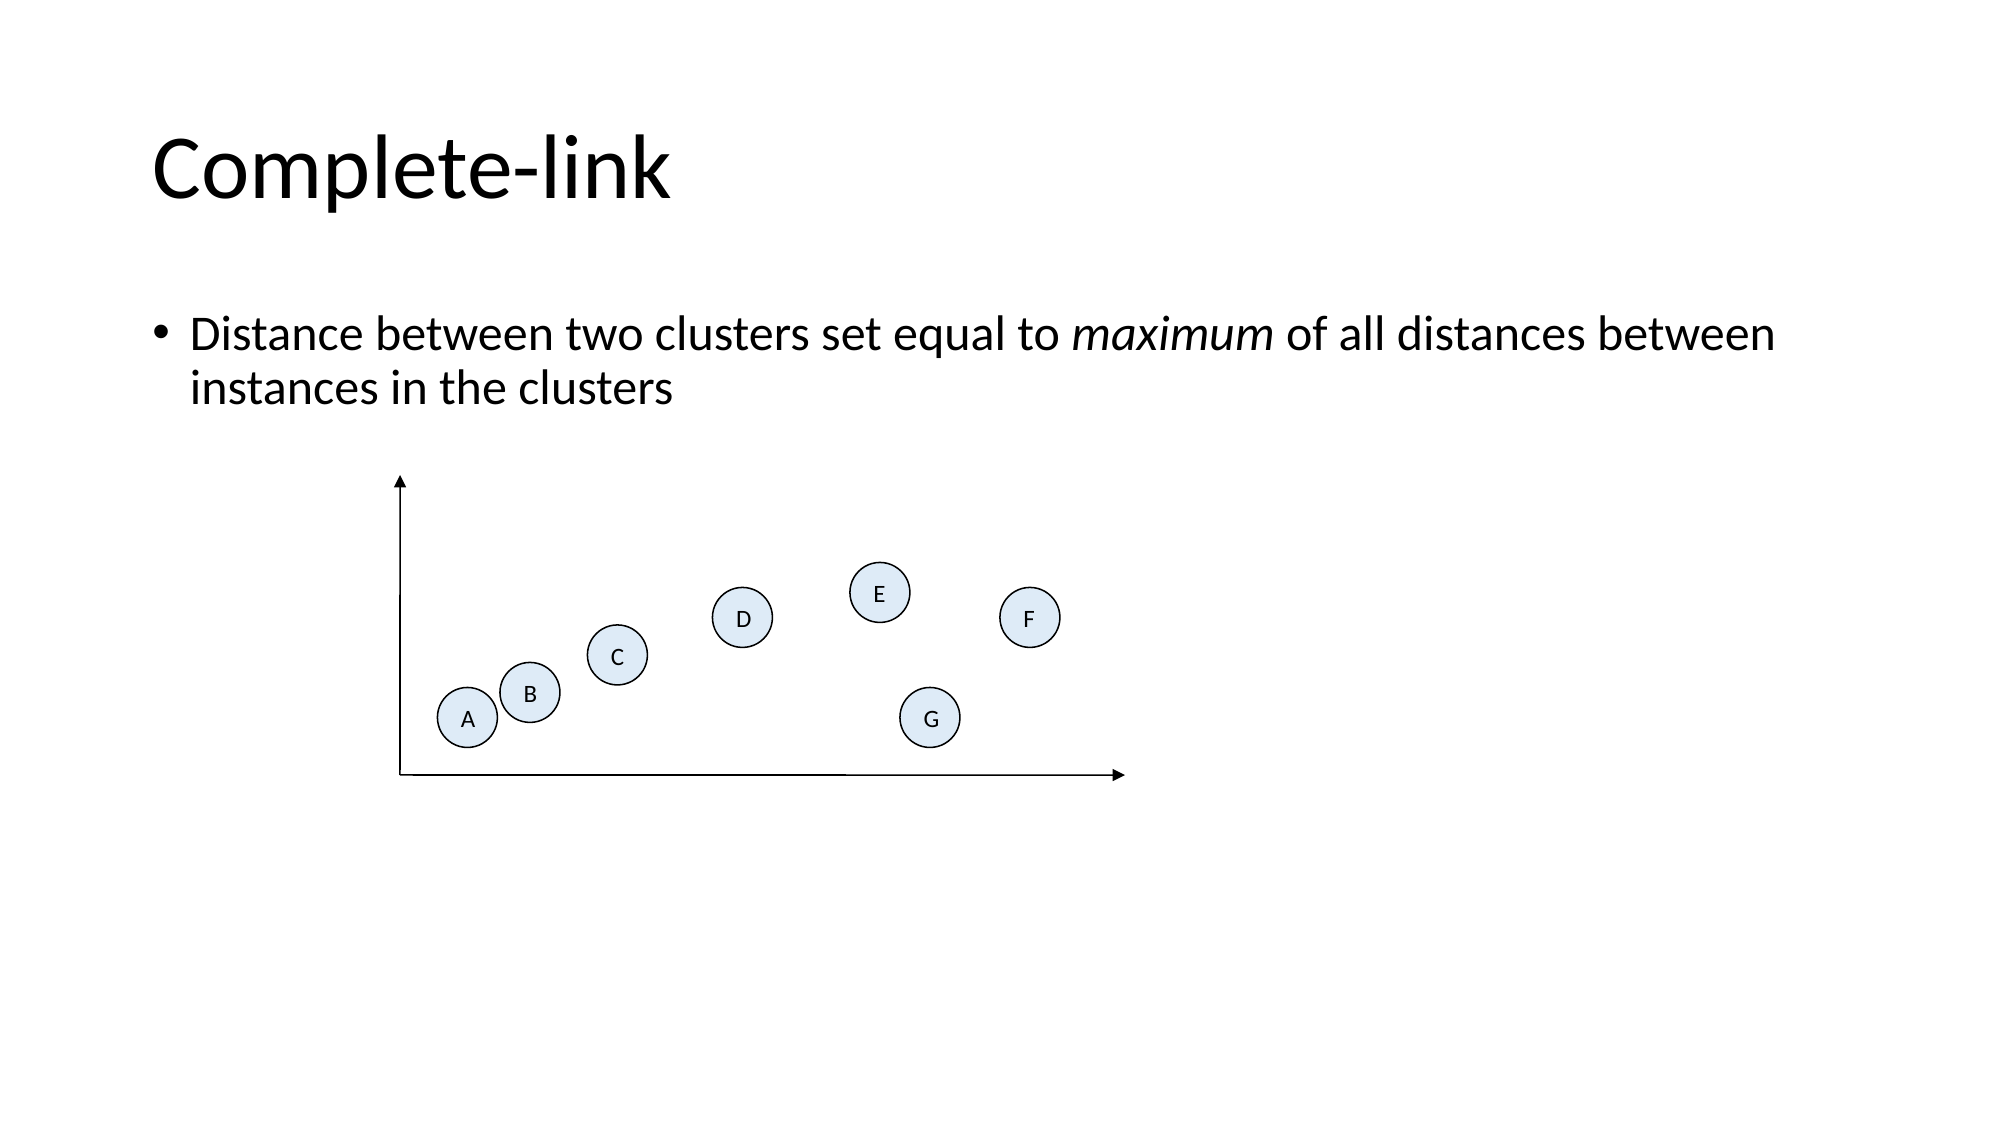

# Complete-link
Distance between two clusters set equal to maximum of all distances between instances in the clusters

E
D
F
C
B
A
G